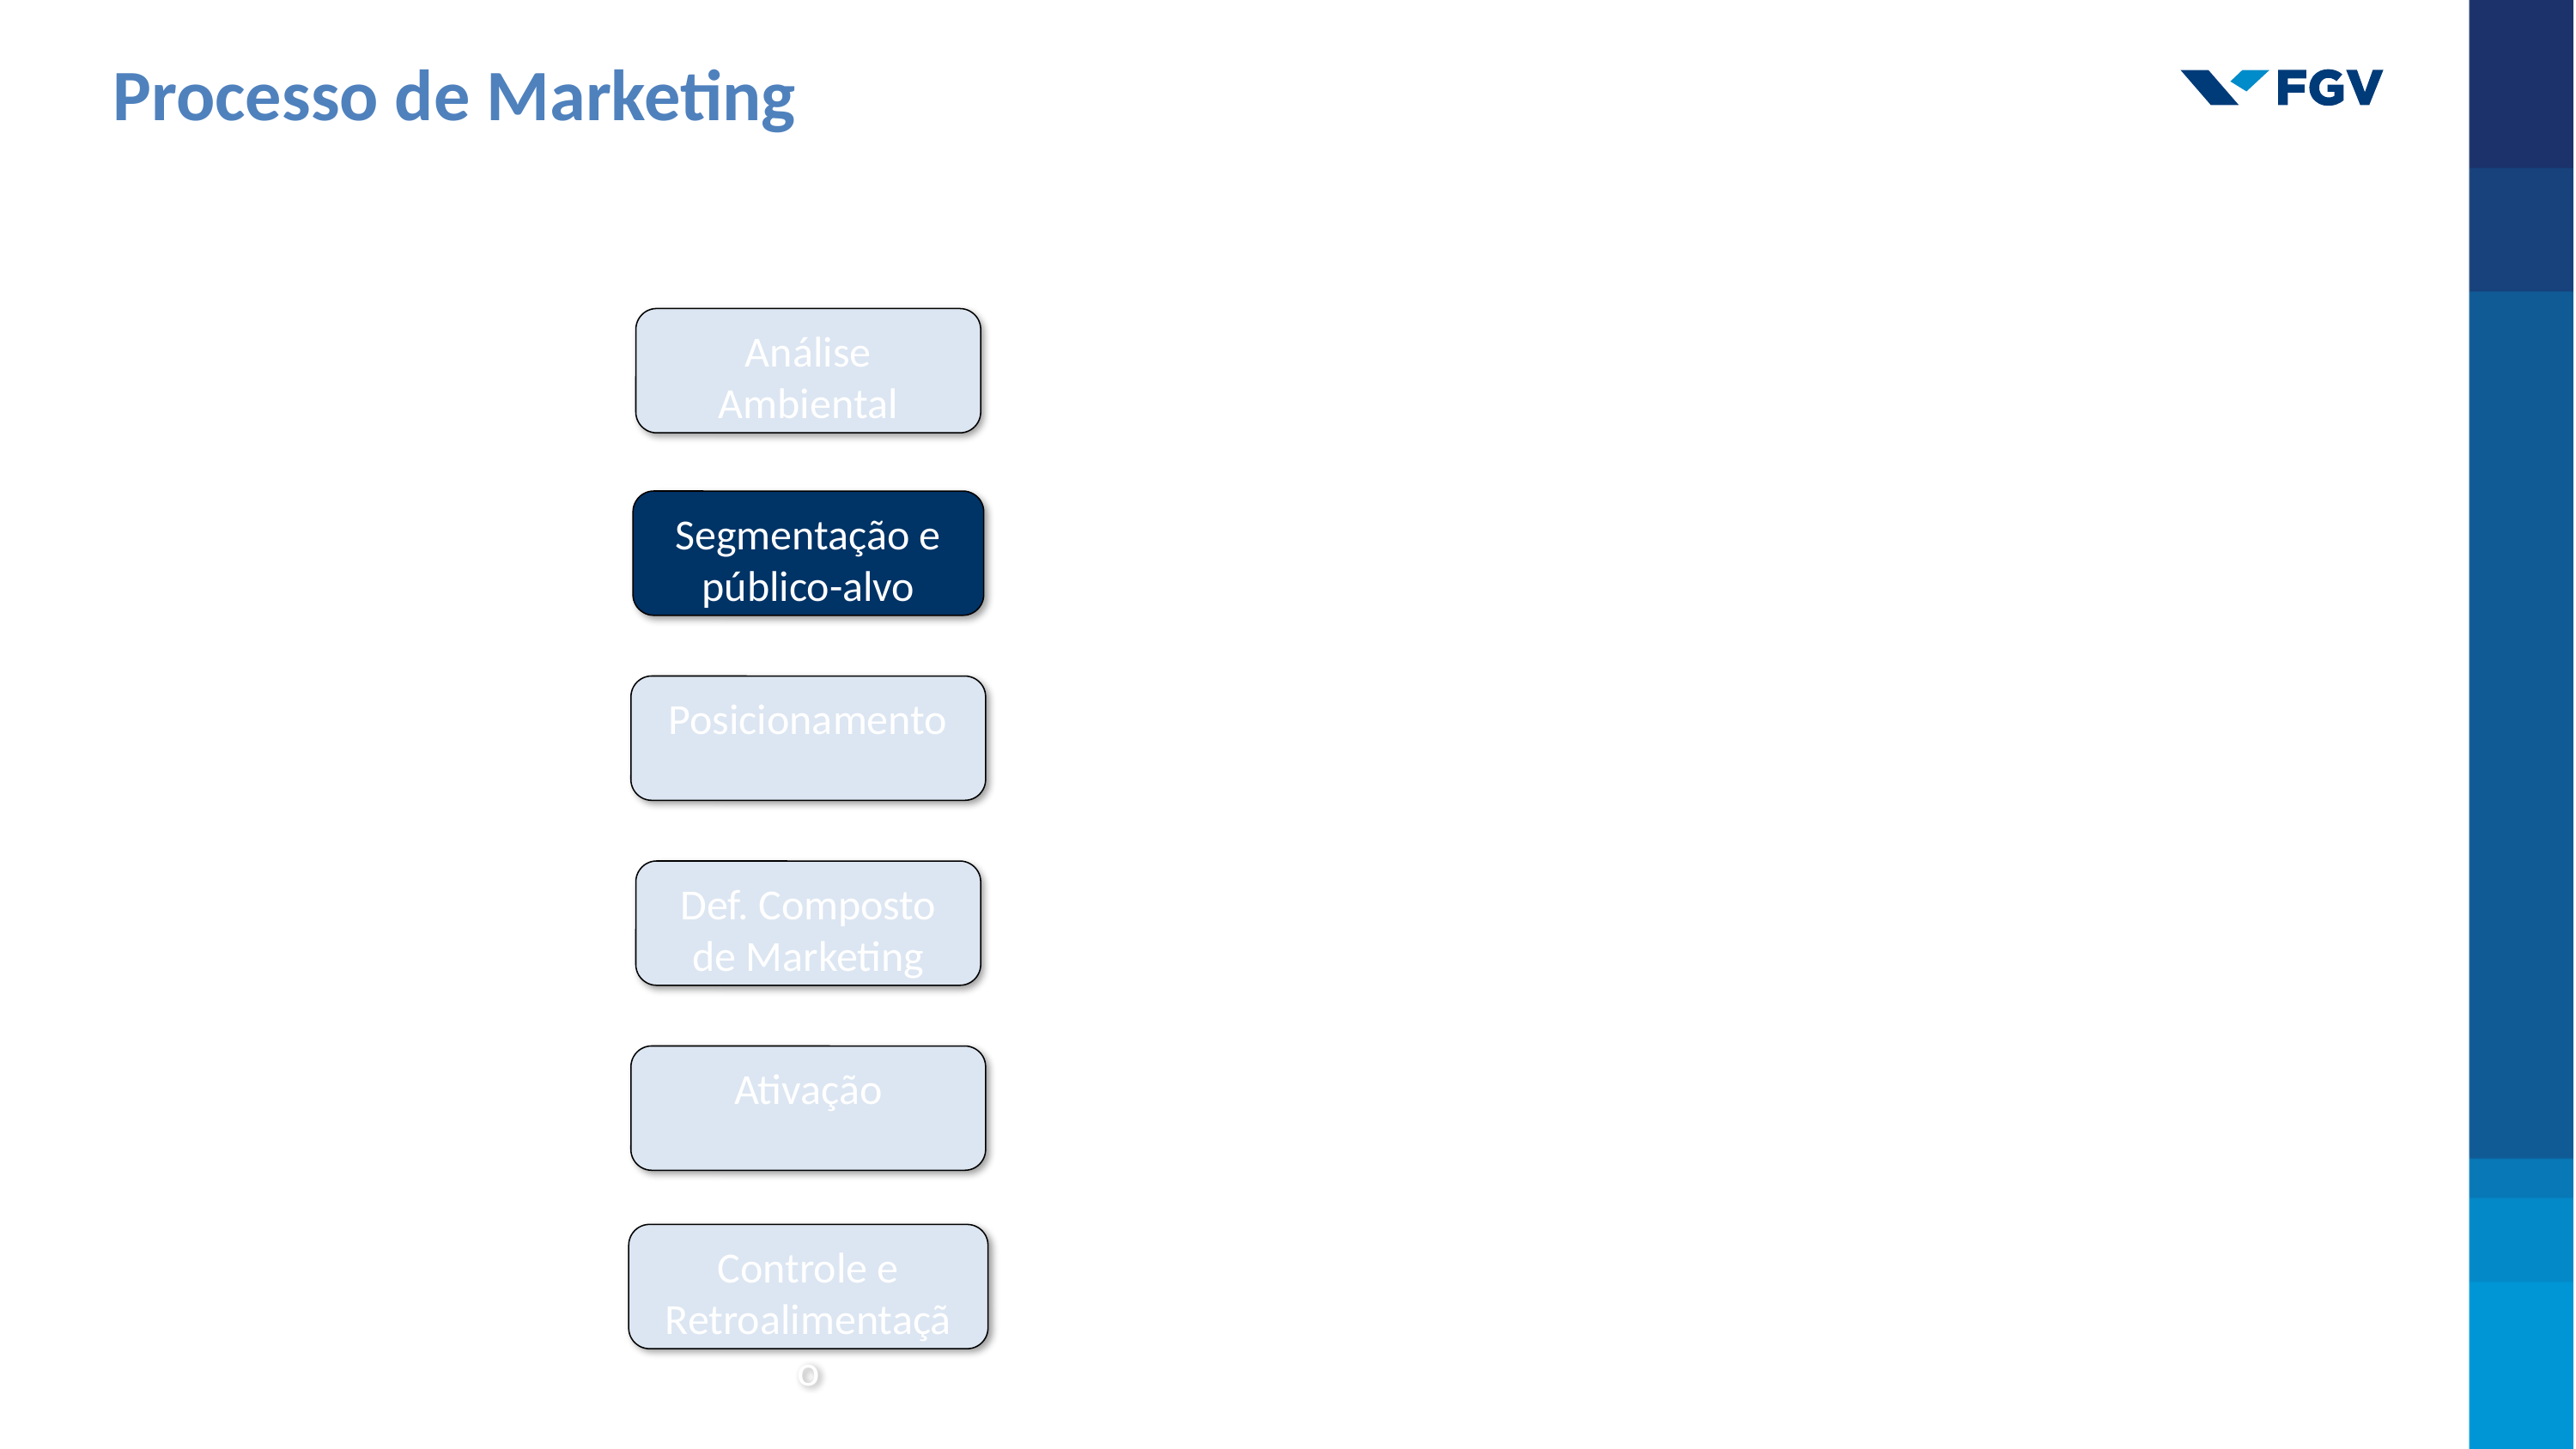

Processo de Marketing
Análise Ambiental
Segmentação e público-alvo
Posicionamento
Def. Composto de Marketing
Ativação
Controle e Retroalimentação